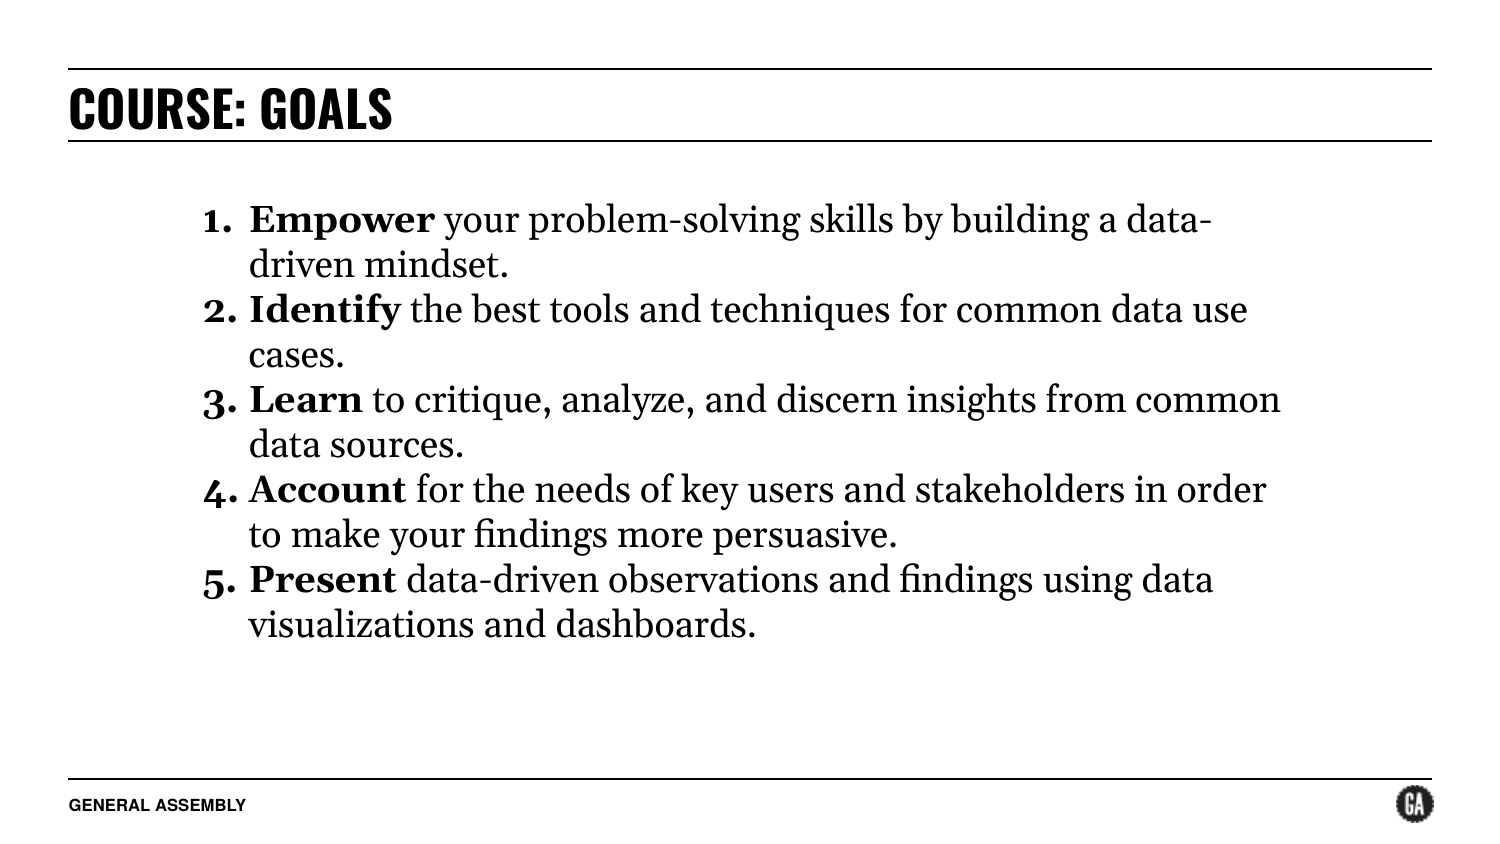

# COURSE: GOALS
Empower your problem-solving skills by building a data-driven mindset.
Identify the best tools and techniques for common data use cases.
Learn to critique, analyze, and discern insights from common data sources.
Account for the needs of key users and stakeholders in order to make your findings more persuasive.
Present data-driven observations and findings using data visualizations and dashboards.